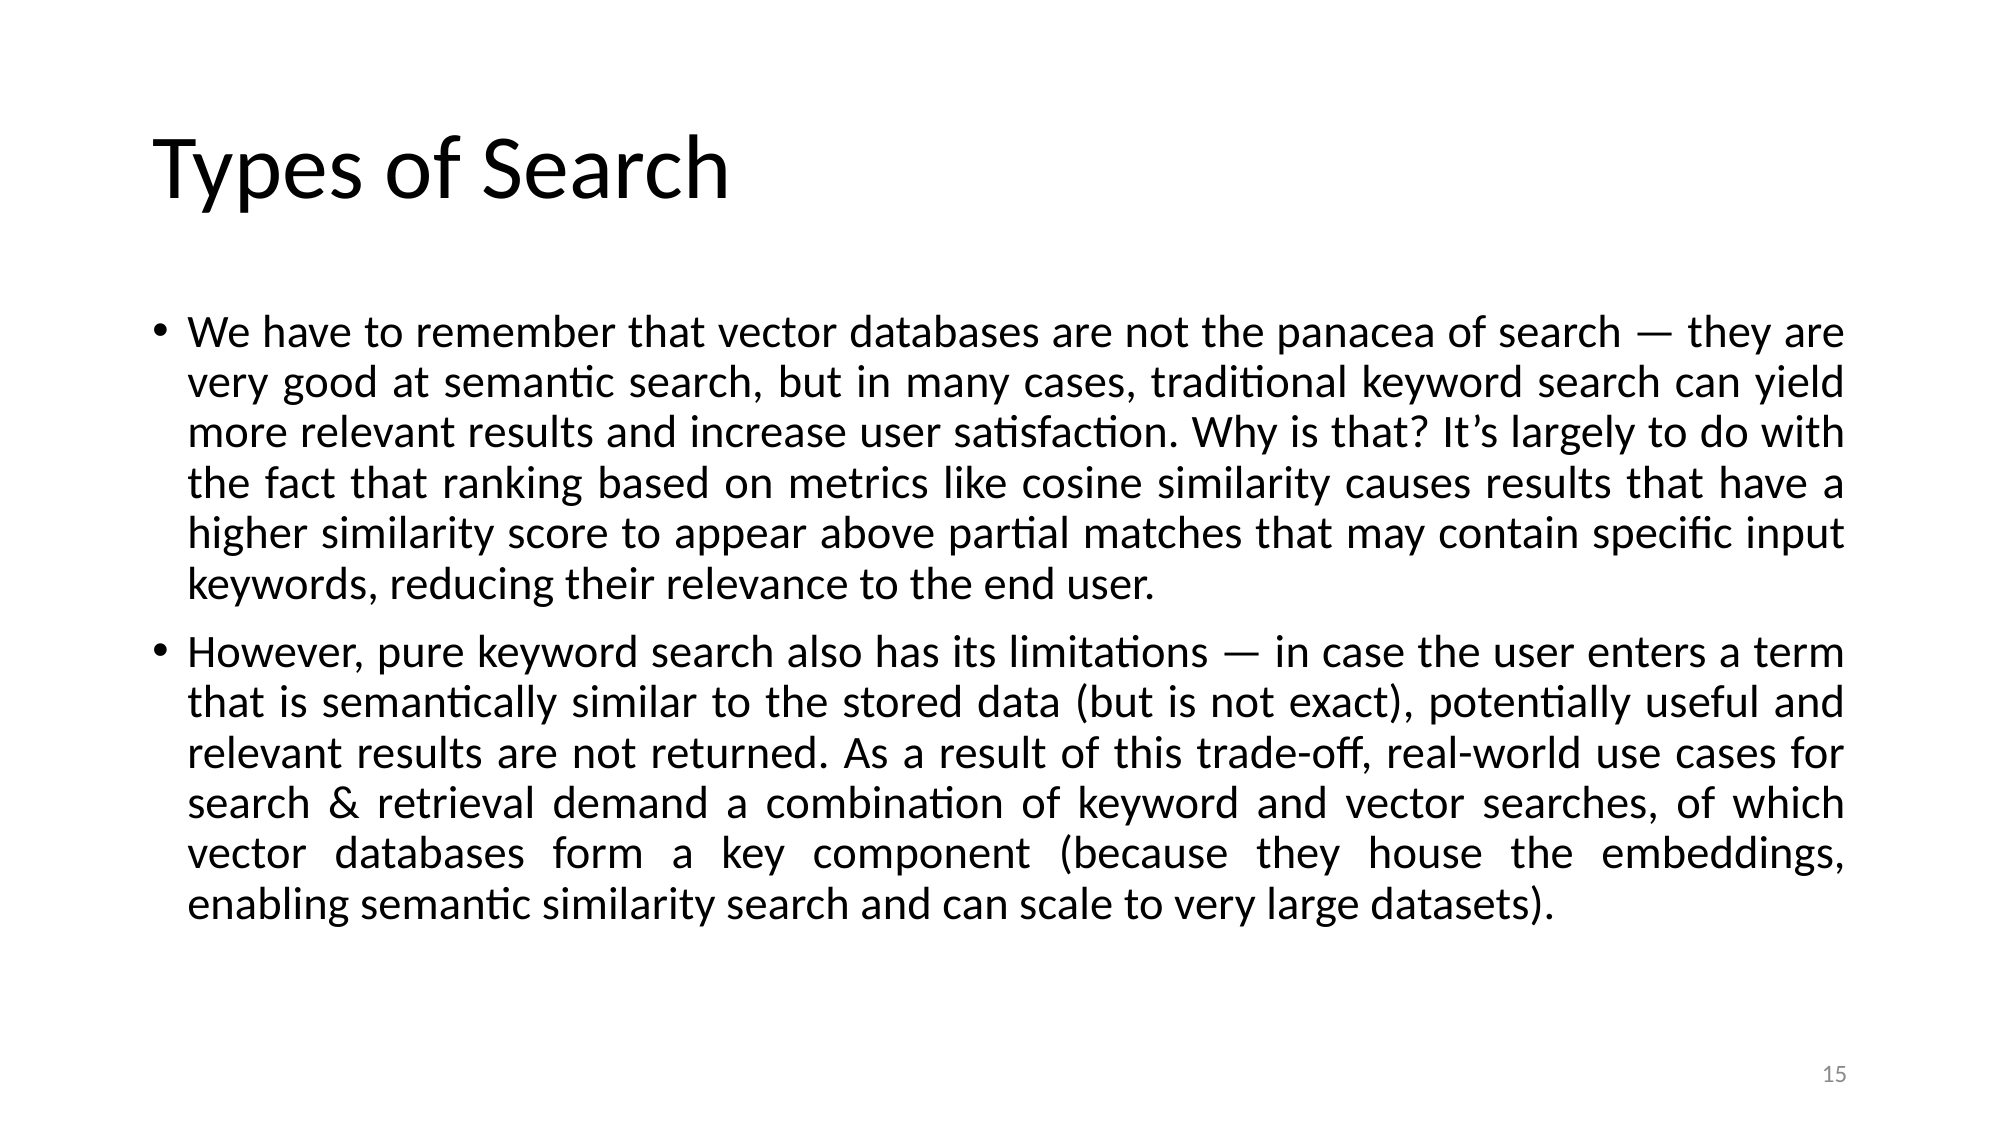

# Types of Search
We have to remember that vector databases are not the panacea of search — they are very good at semantic search, but in many cases, traditional keyword search can yield more relevant results and increase user satisfaction. Why is that? It’s largely to do with the fact that ranking based on metrics like cosine similarity causes results that have a higher similarity score to appear above partial matches that may contain specific input keywords, reducing their relevance to the end user.
However, pure keyword search also has its limitations — in case the user enters a term that is semantically similar to the stored data (but is not exact), potentially useful and relevant results are not returned. As a result of this trade-off, real-world use cases for search & retrieval demand a combination of keyword and vector searches, of which vector databases form a key component (because they house the embeddings, enabling semantic similarity search and can scale to very large datasets).

15